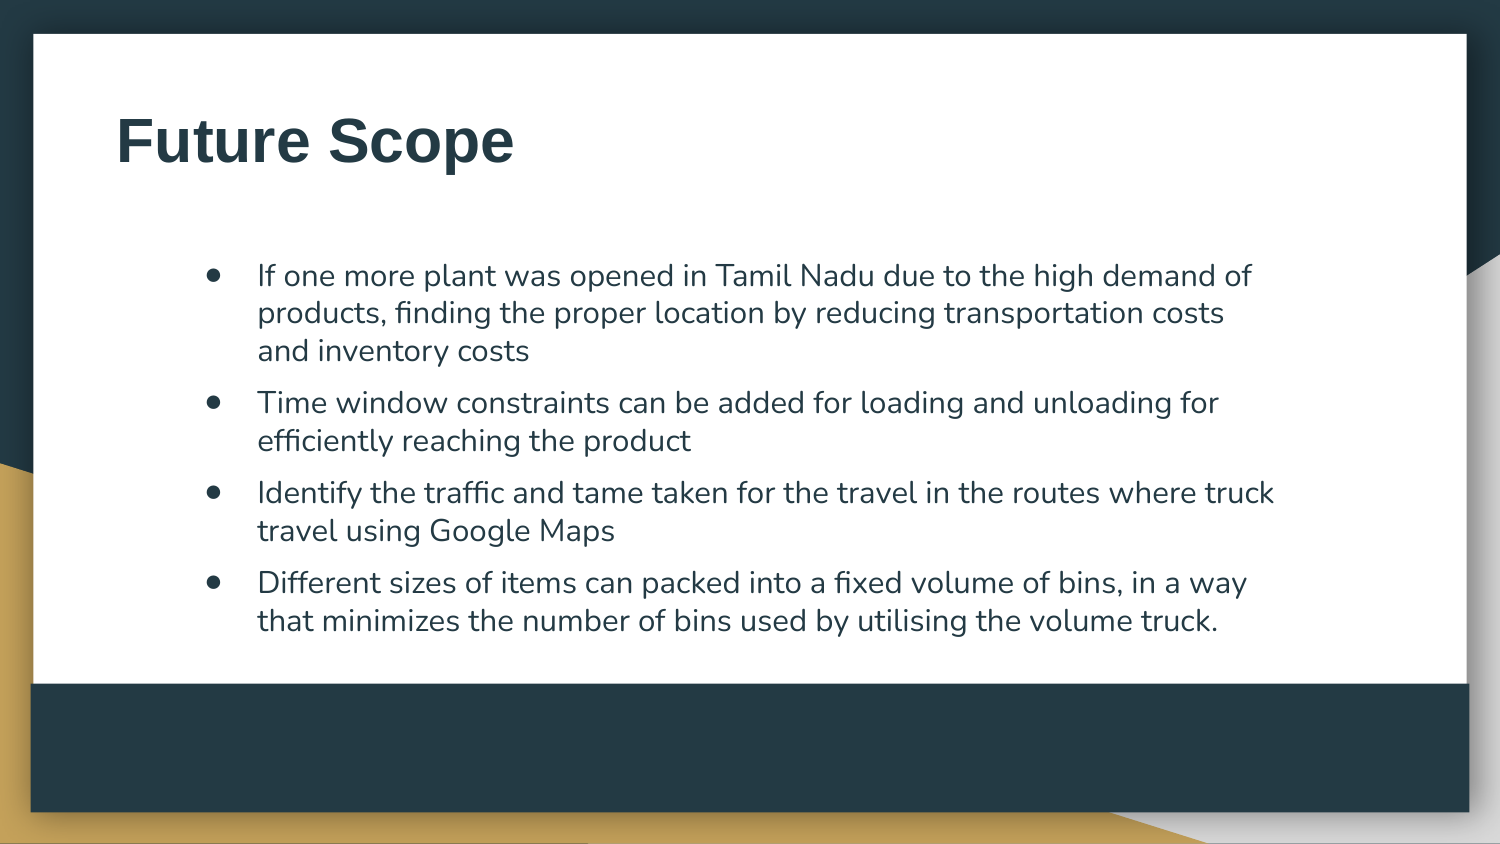

Future Scope

If one more plant was opened in Tamil Nadu due to the high demand of products, finding the proper location by reducing transportation costs and inventory costs

Time window constraints can be added for loading and unloading for efficiently reaching the product

Identify the traffic and tame taken for the travel in the routes where truck travel using Google Maps

Different sizes of items can packed into a fixed volume of bins, in a way that minimizes the number of bins used by utilising the volume truck.